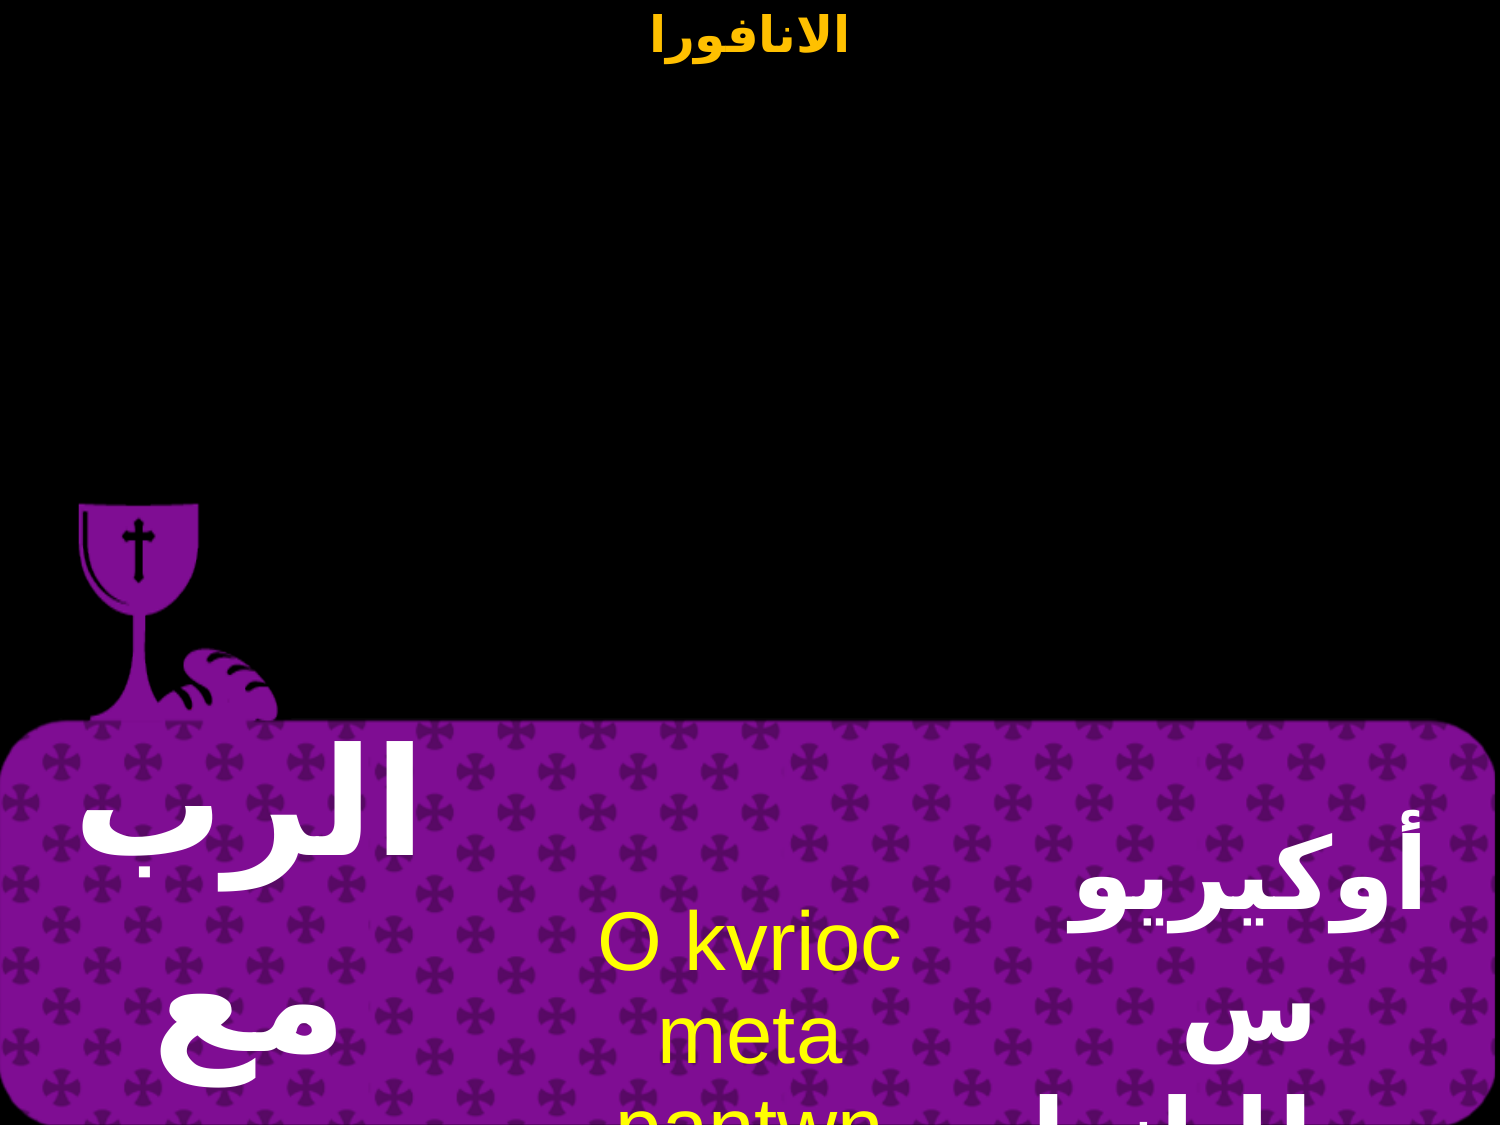

| الرب مع جميعكم | O kvrioc meta pantwn `vmwn | أوكيريوس ميطابانطون إيمون |
| --- | --- | --- |